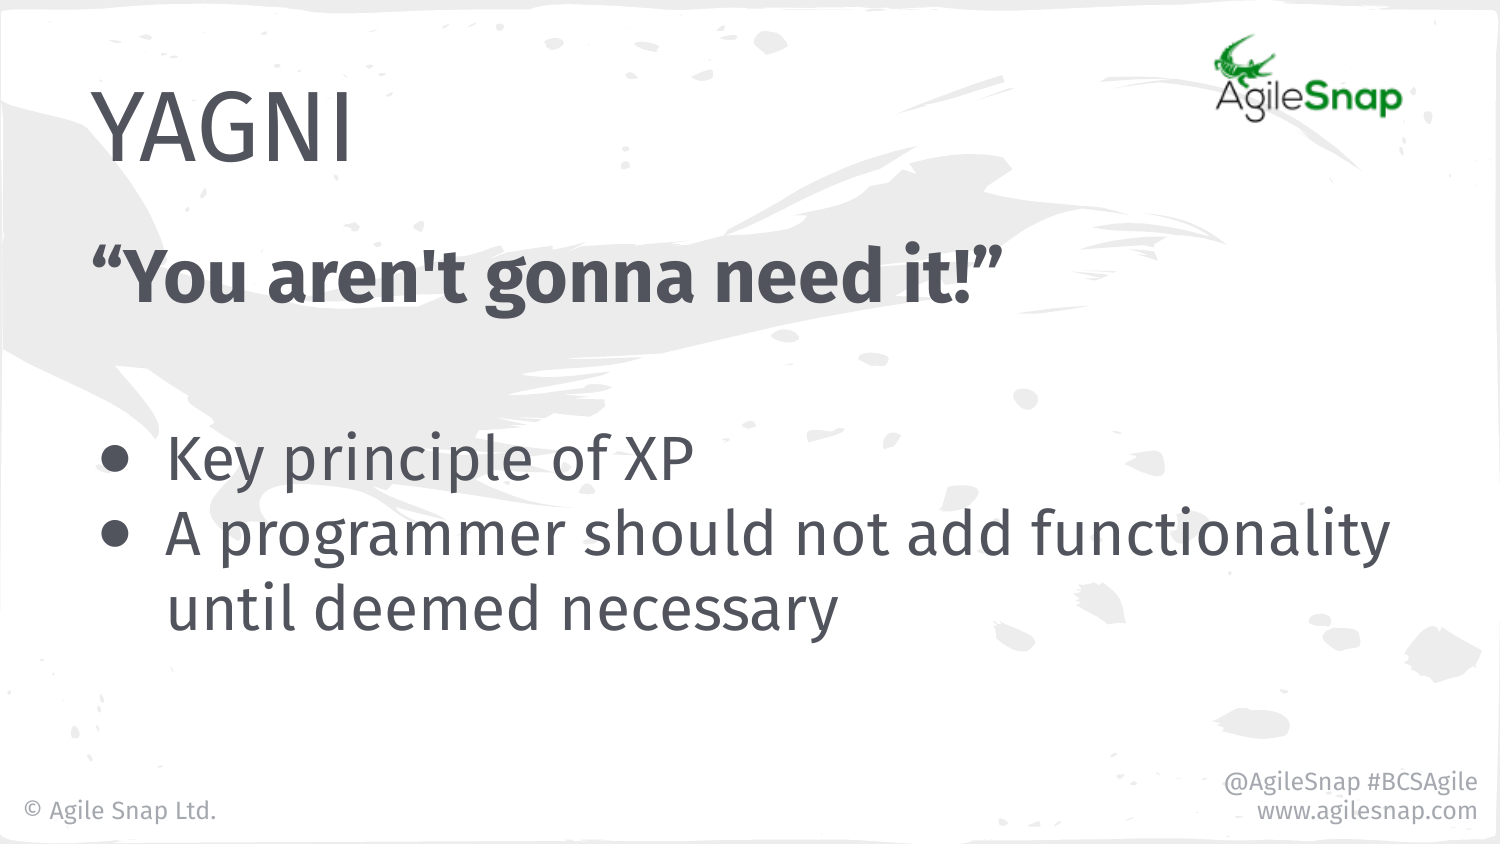

# YAGNI
“You aren't gonna need it!”

Key principle of XP
A programmer should not add functionality until deemed necessary